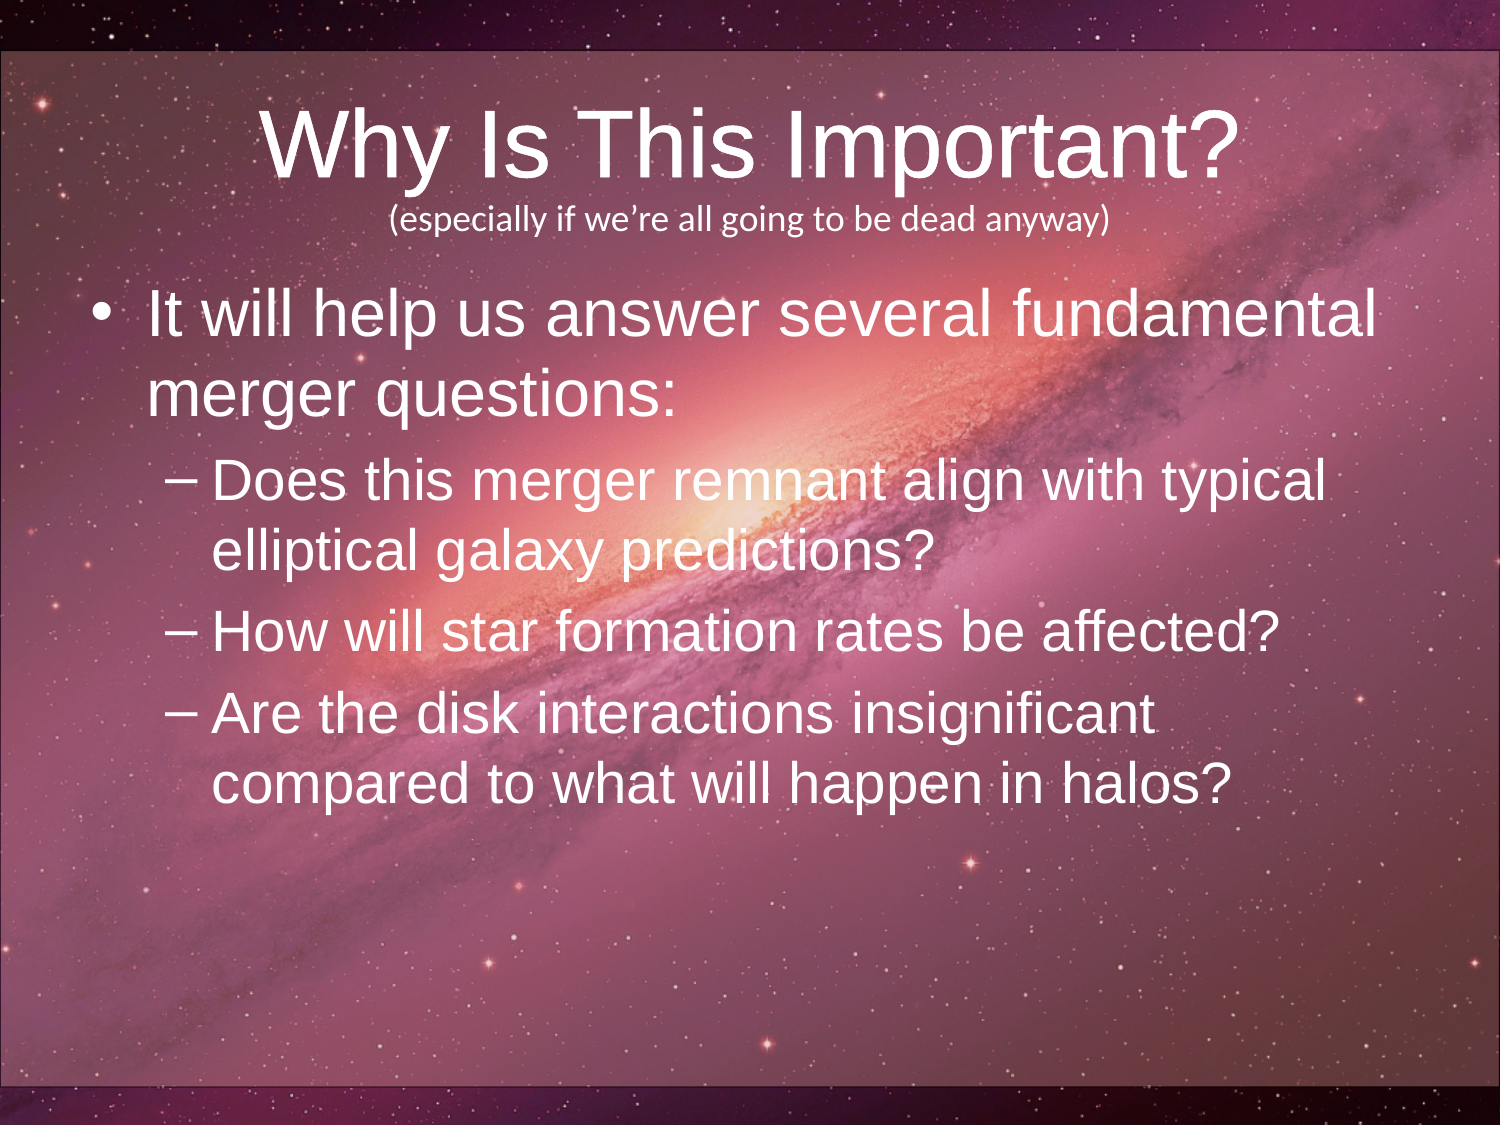

# Why Is This Important?
(especially if we’re all going to be dead anyway)
It will help us answer several fundamental merger questions:
Does this merger remnant align with typical elliptical galaxy predictions?
How will star formation rates be affected?
Are the disk interactions insignificant compared to what will happen in halos?